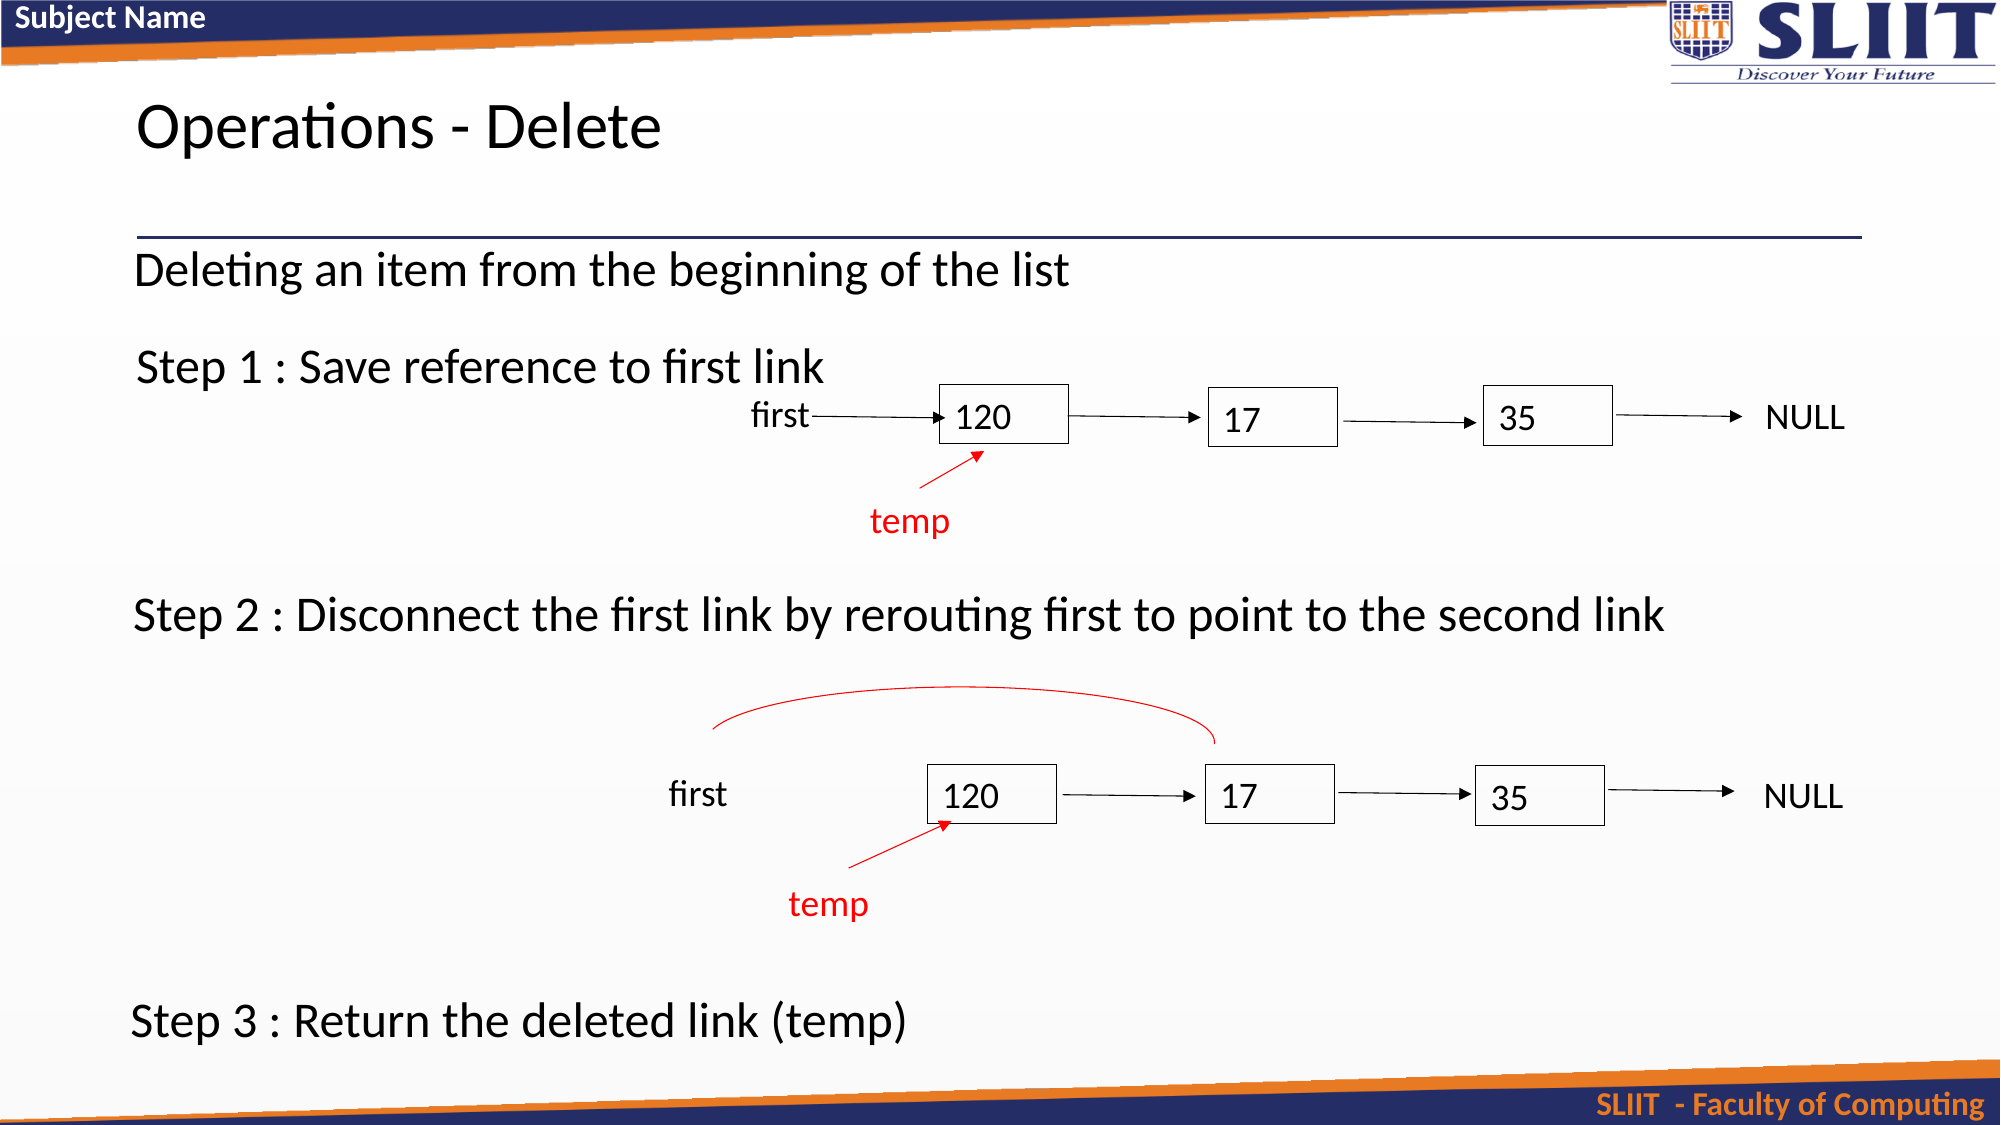

# Operations - Delete
Deleting an item from the beginning of the list
Step 1 : Save reference to first link
first
120
NULL
17
35
temp
Step 2 : Disconnect the first link by rerouting first to point to the second link

first
120
17
NULL
35
temp
Step 3 : Return the deleted link (temp)